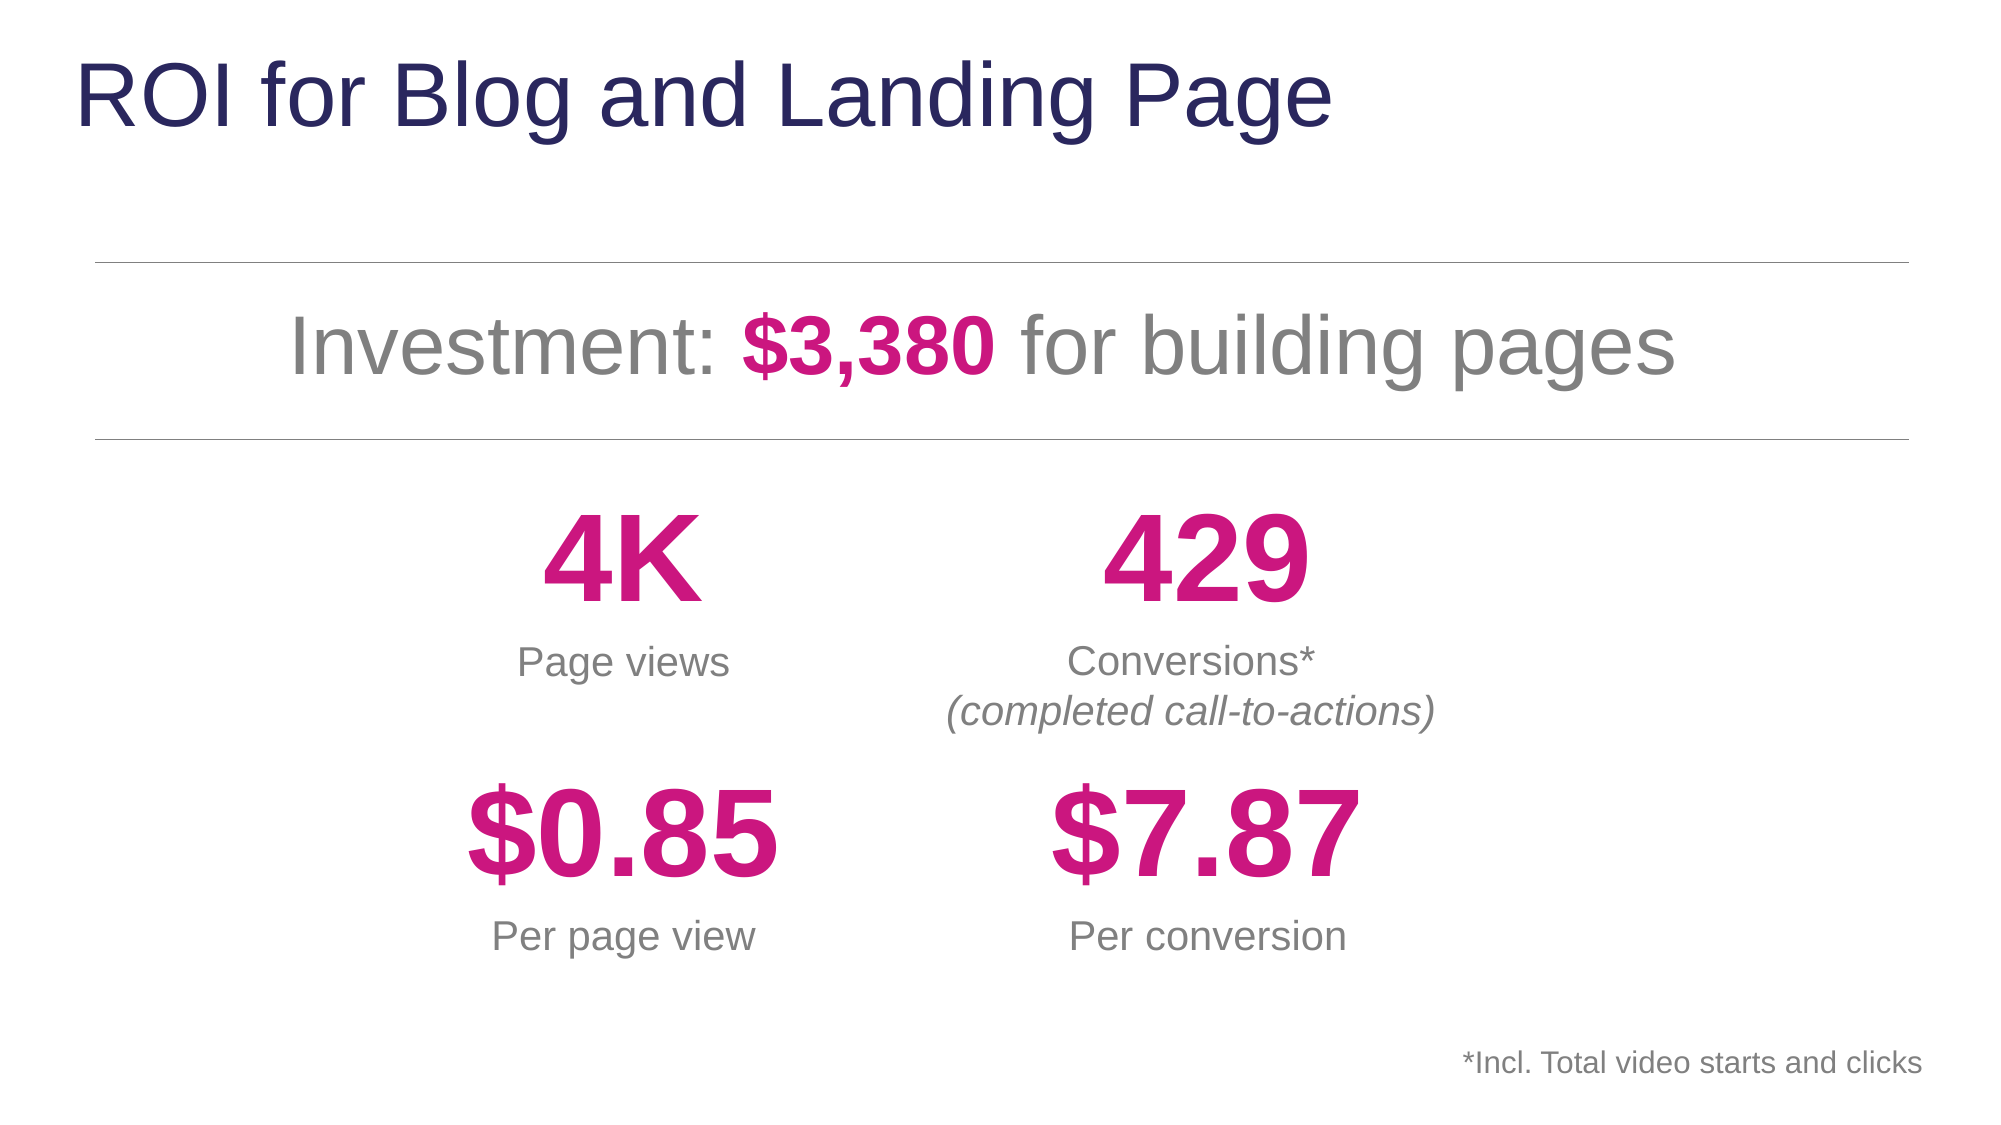

ROI for Blog and Landing Page
Investment: $3,380 for building pages

4K
429
Page views
Conversions*
(completed call-to-actions)
$0.85
$7.87
Per page view
Per conversion
*Incl. Total video starts and clicks